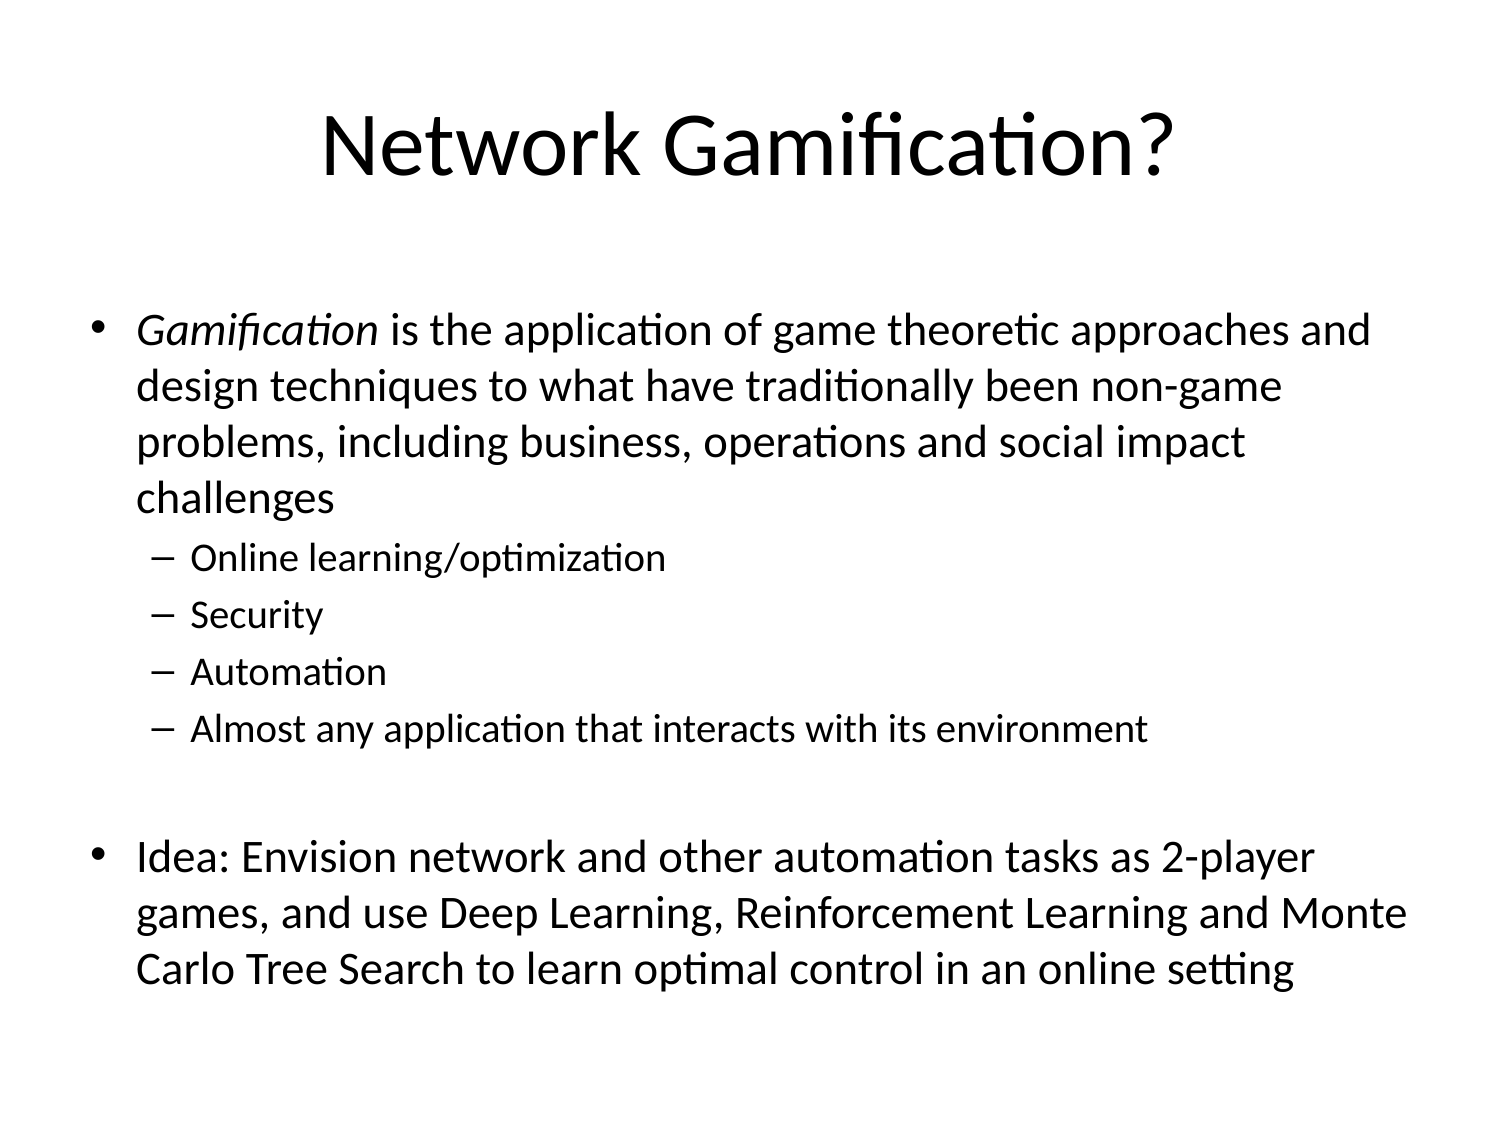

# Network Gamification?
Gamification is the application of game theoretic approaches and design techniques to what have traditionally been non-game problems, including business, operations and social impact challenges
Online learning/optimization
Security
Automation
Almost any application that interacts with its environment

Idea: Envision network and other automation tasks as 2-player games, and use Deep Learning, Reinforcement Learning and Monte Carlo Tree Search to learn optimal control in an online setting